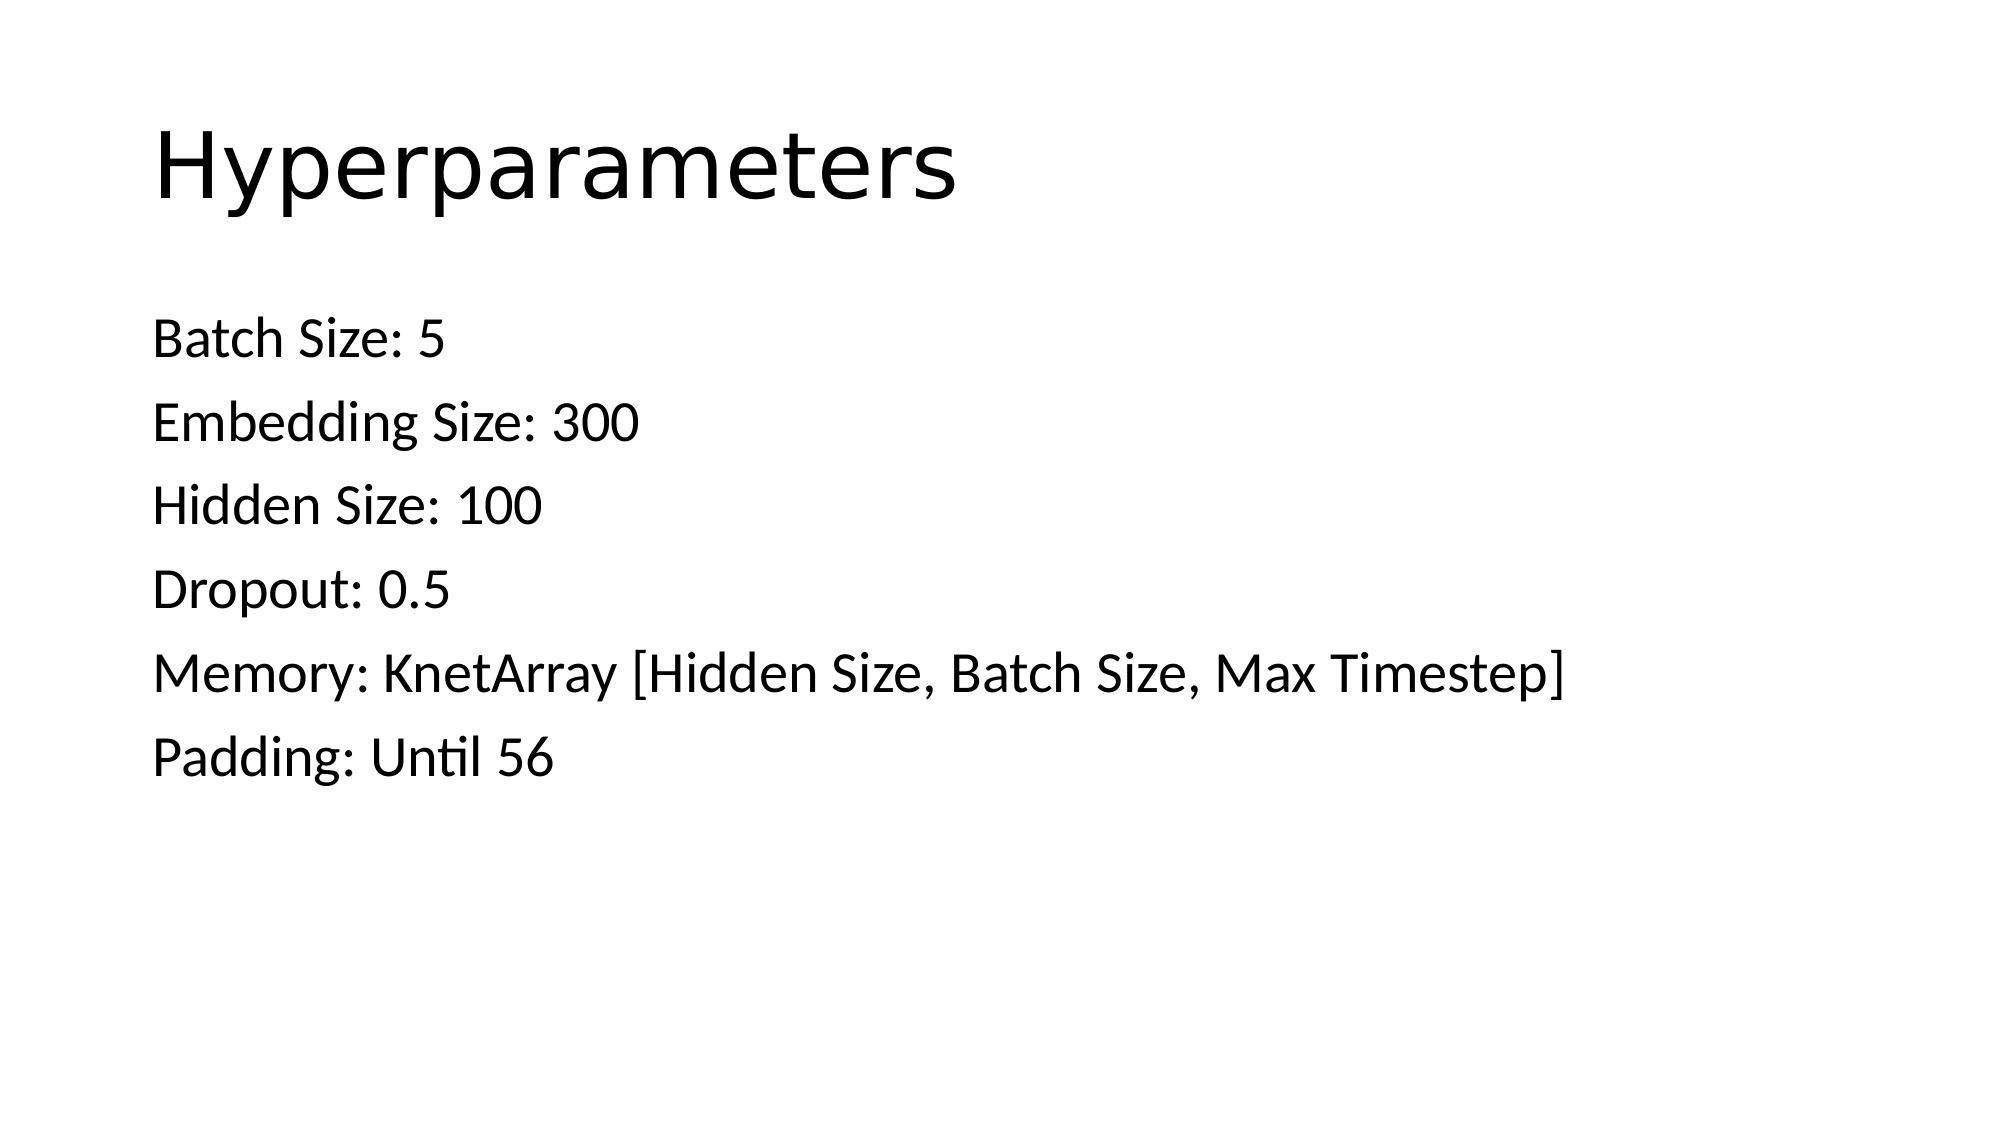

# Hyperparameters
Batch Size: 5
Embedding Size: 300
Hidden Size: 100
Dropout: 0.5
Memory: KnetArray [Hidden Size, Batch Size, Max Timestep]
Padding: Until 56